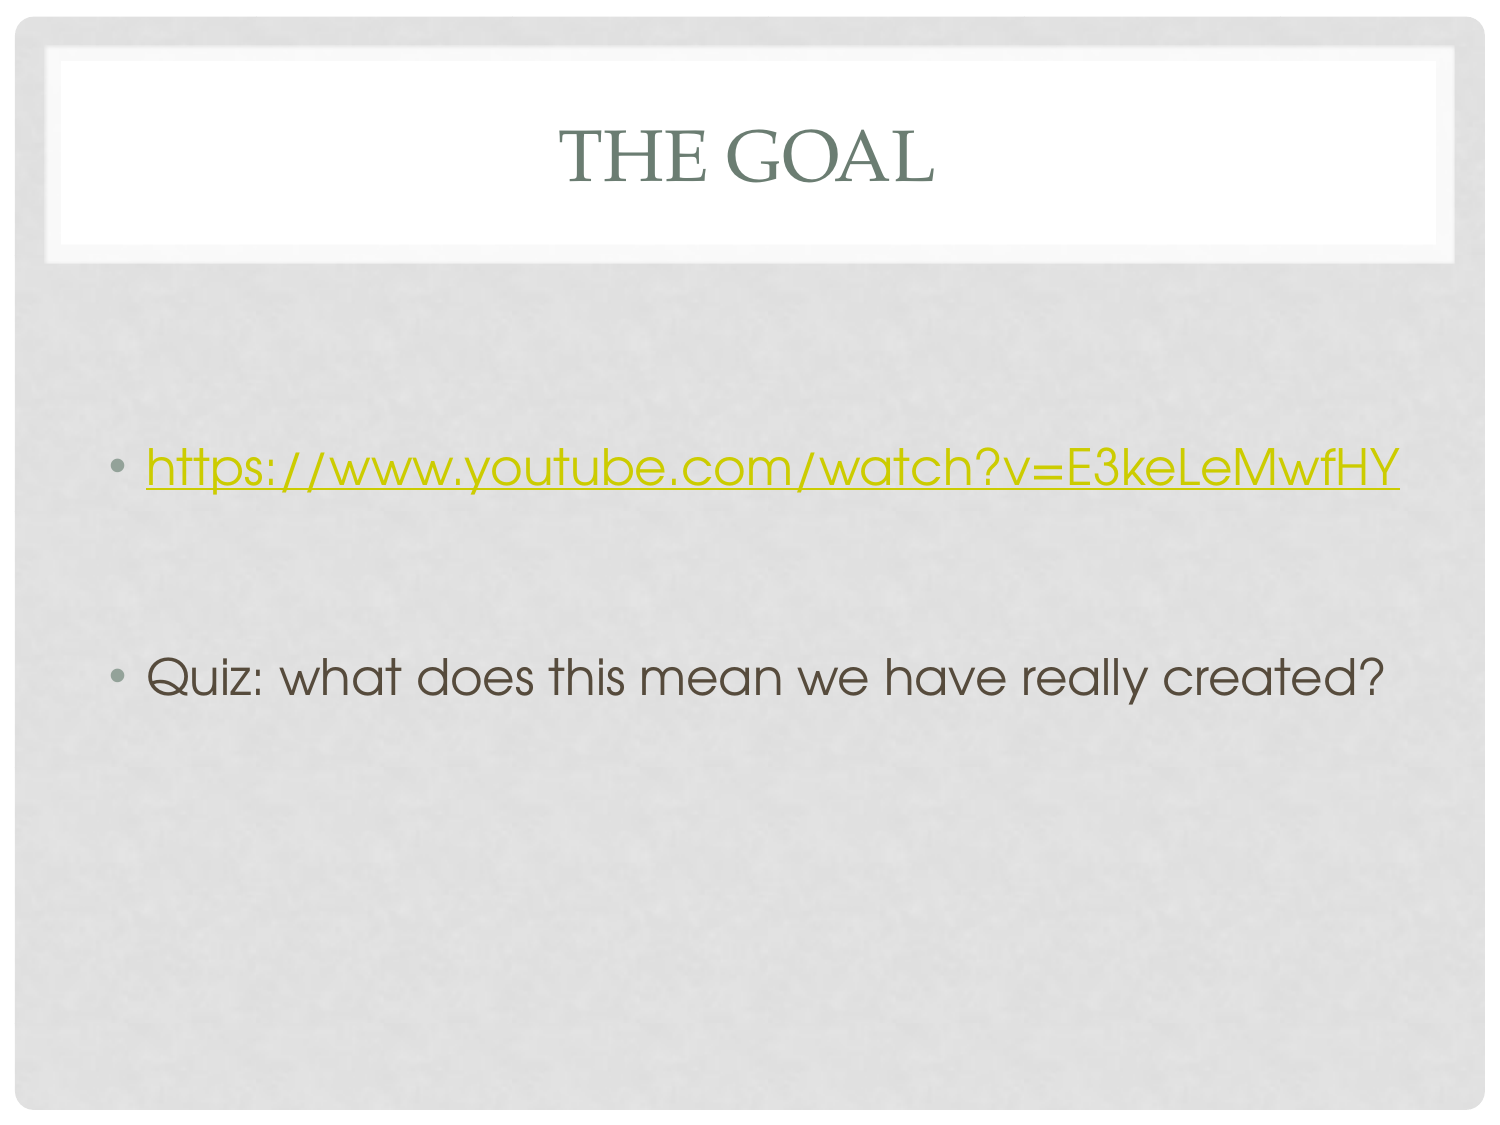

# The Goal

https://www.youtube.com/watch?v=E3keLeMwfHY

Quiz: what does this mean we have really created?